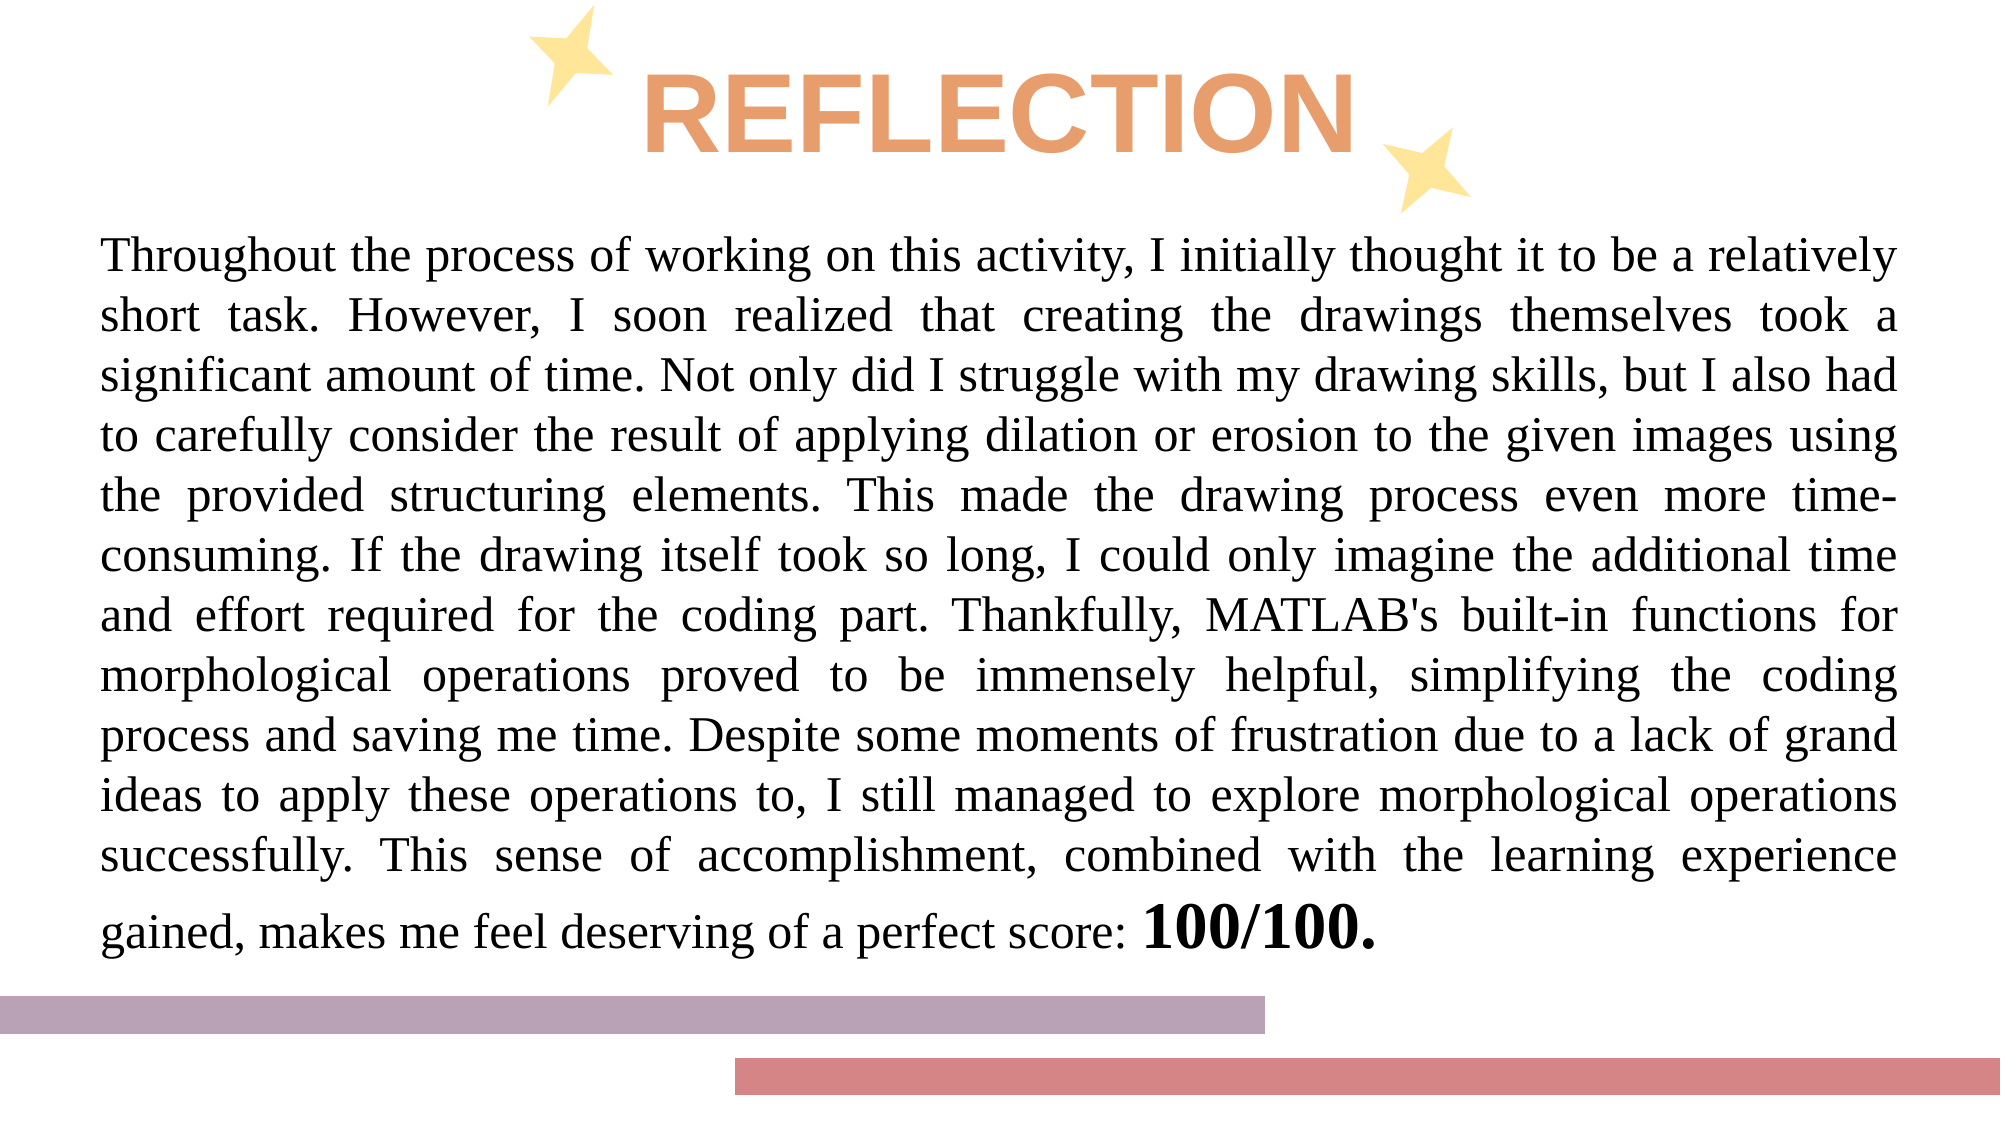

REFLECTION

Throughout the process of working on this activity, I initially thought it to be a relatively short task. However, I soon realized that creating the drawings themselves took a significant amount of time. Not only did I struggle with my drawing skills, but I also had to carefully consider the result of applying dilation or erosion to the given images using the provided structuring elements. This made the drawing process even more time-consuming. If the drawing itself took so long, I could only imagine the additional time and effort required for the coding part. Thankfully, MATLAB's built-in functions for morphological operations proved to be immensely helpful, simplifying the coding process and saving me time. Despite some moments of frustration due to a lack of grand ideas to apply these operations to, I still managed to explore morphological operations successfully. This sense of accomplishment, combined with the learning experience gained, makes me feel deserving of a perfect score: 100/100.